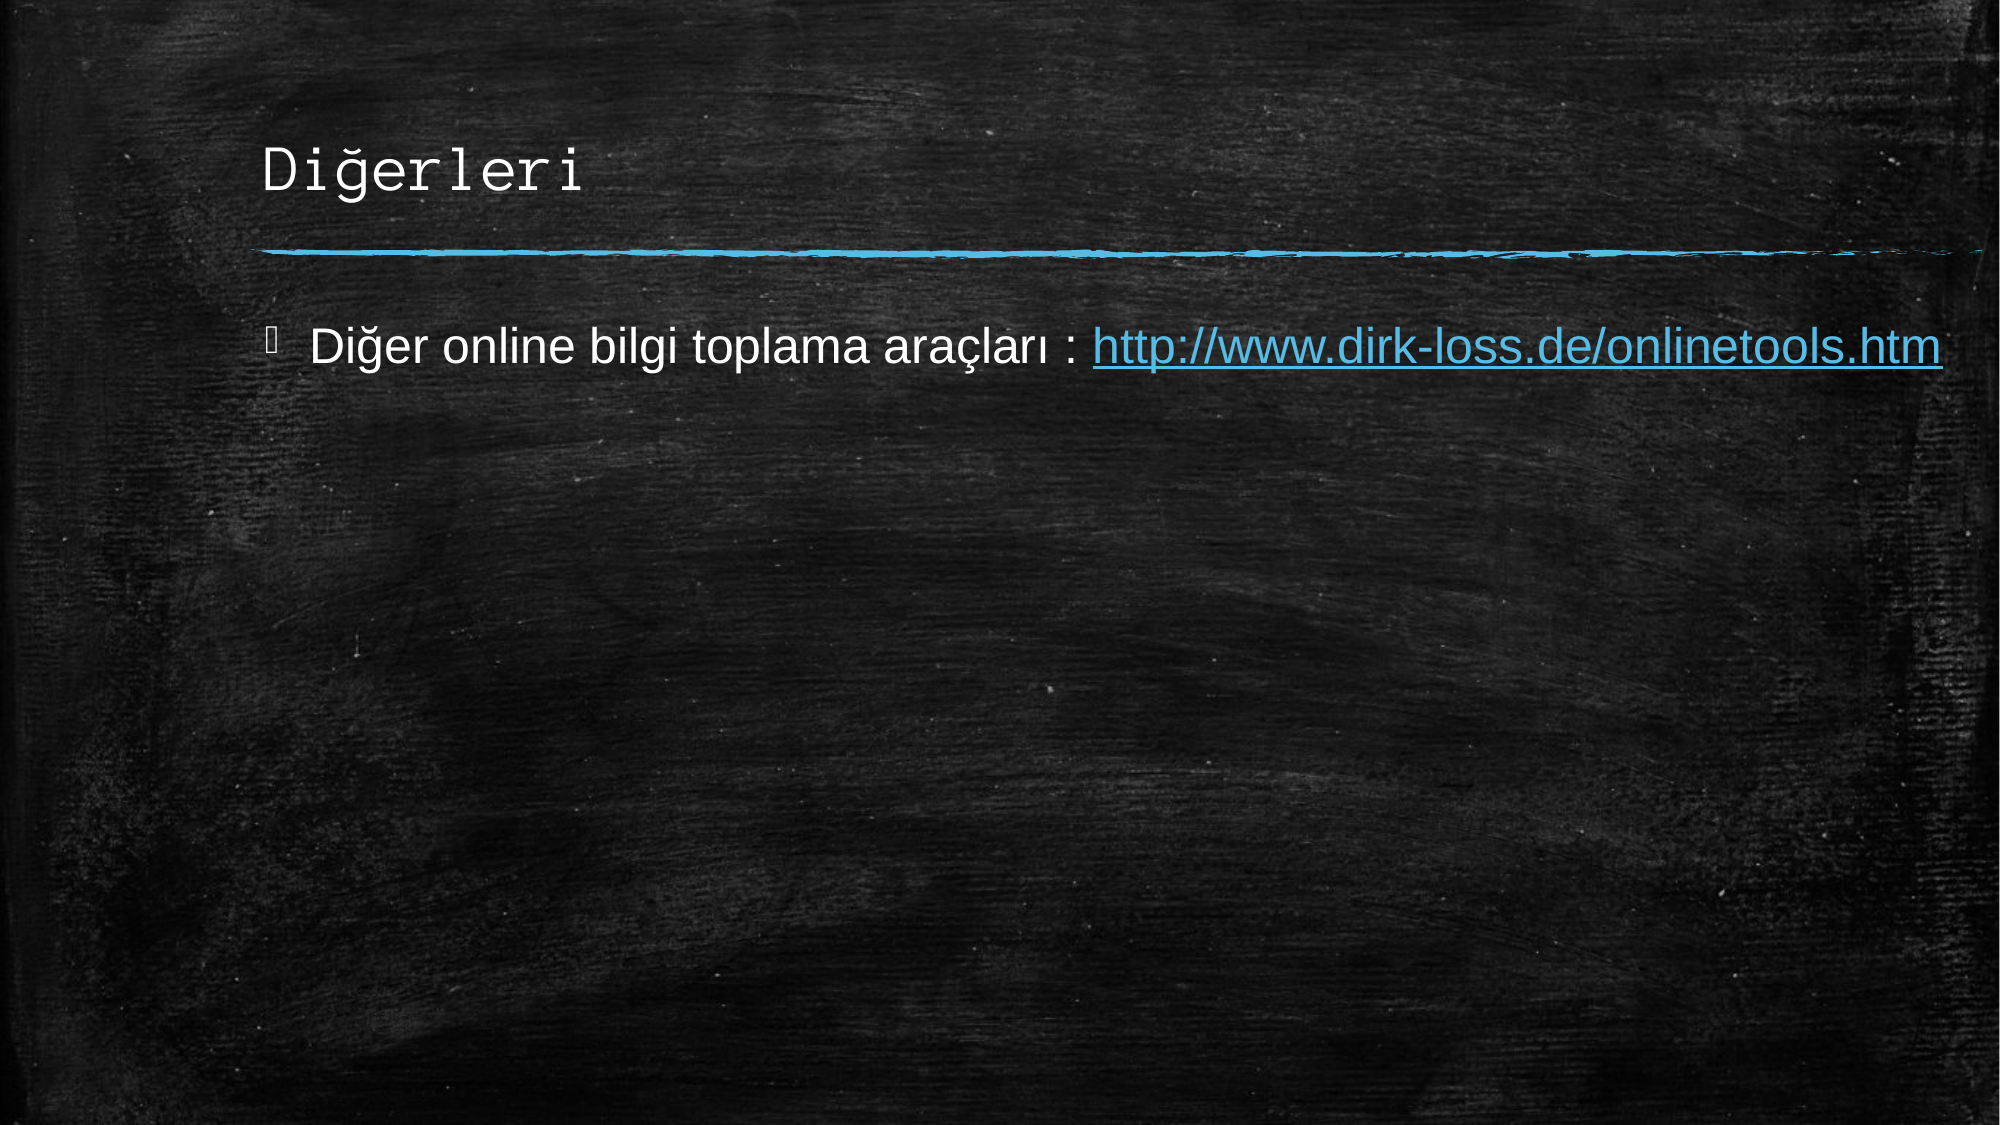

# Diğerleri
Diğer online bilgi toplama araçları : http://www.dirk-loss.de/onlinetools.htm